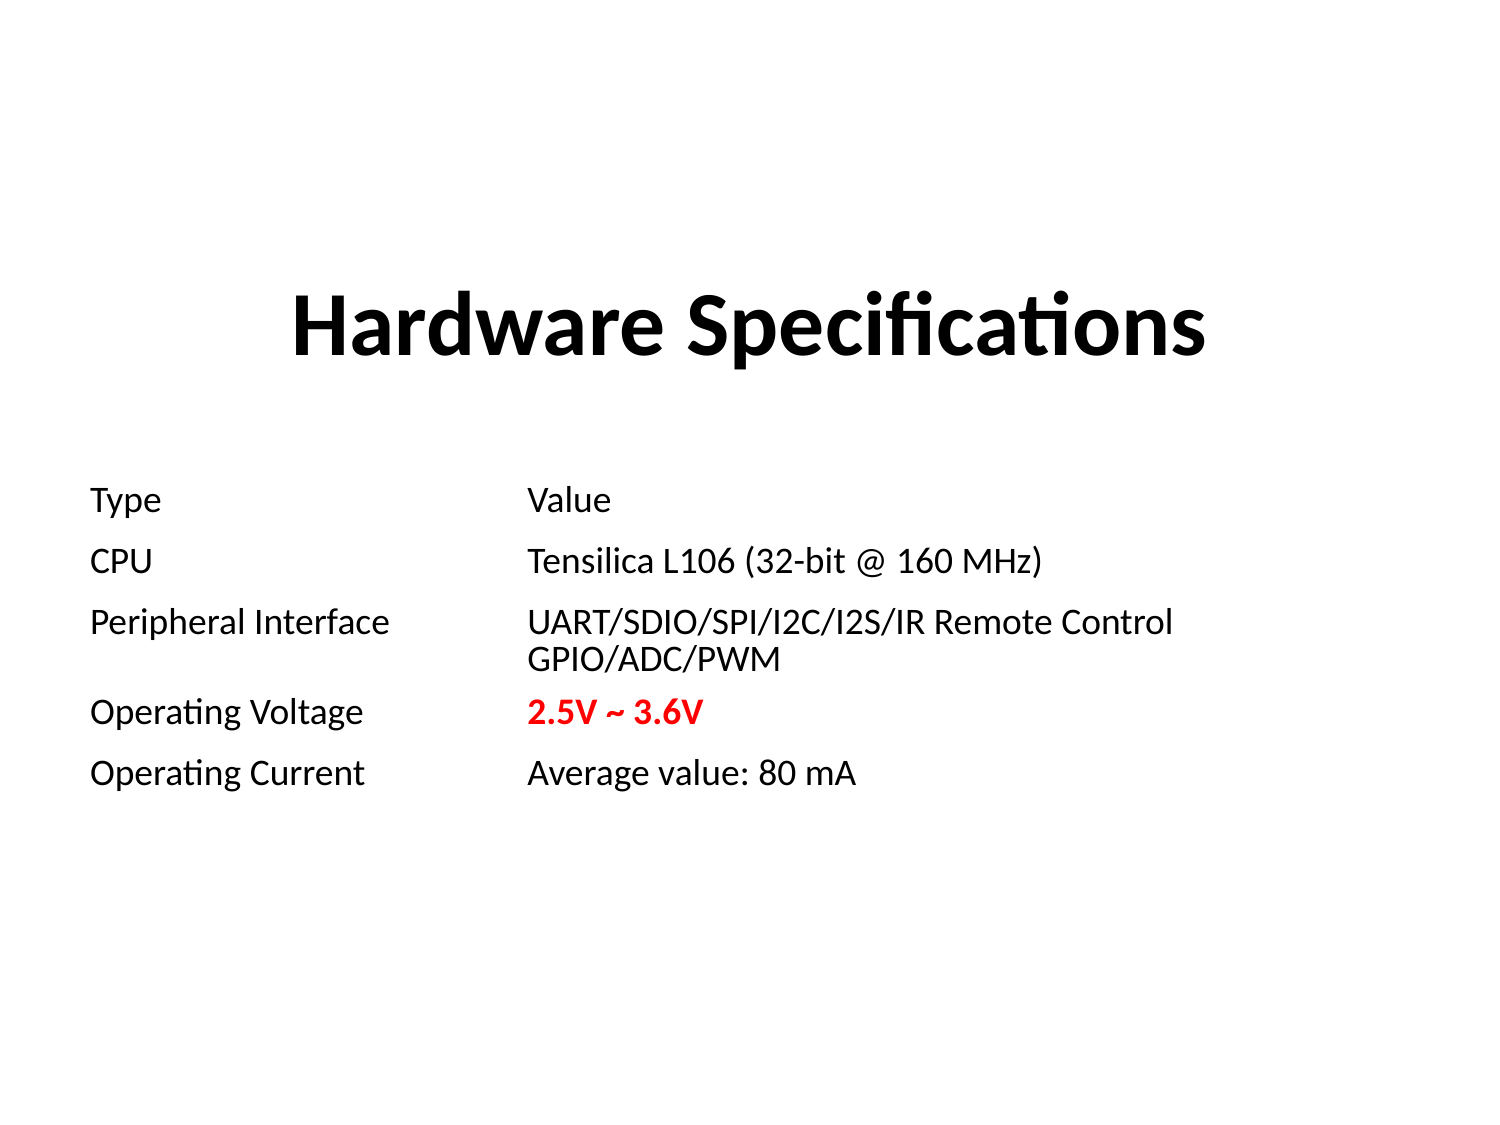

# Hardware Specifications
| Type | Value |
| --- | --- |
| CPU | Tensilica L106 (32-bit @ 160 MHz) |
| Peripheral Interface | UART/SDIO/SPI/I2C/I2S/IR Remote Control GPIO/ADC/PWM |
| Operating Voltage | 2.5V ~ 3.6V |
| Operating Current | Average value: 80 mA |